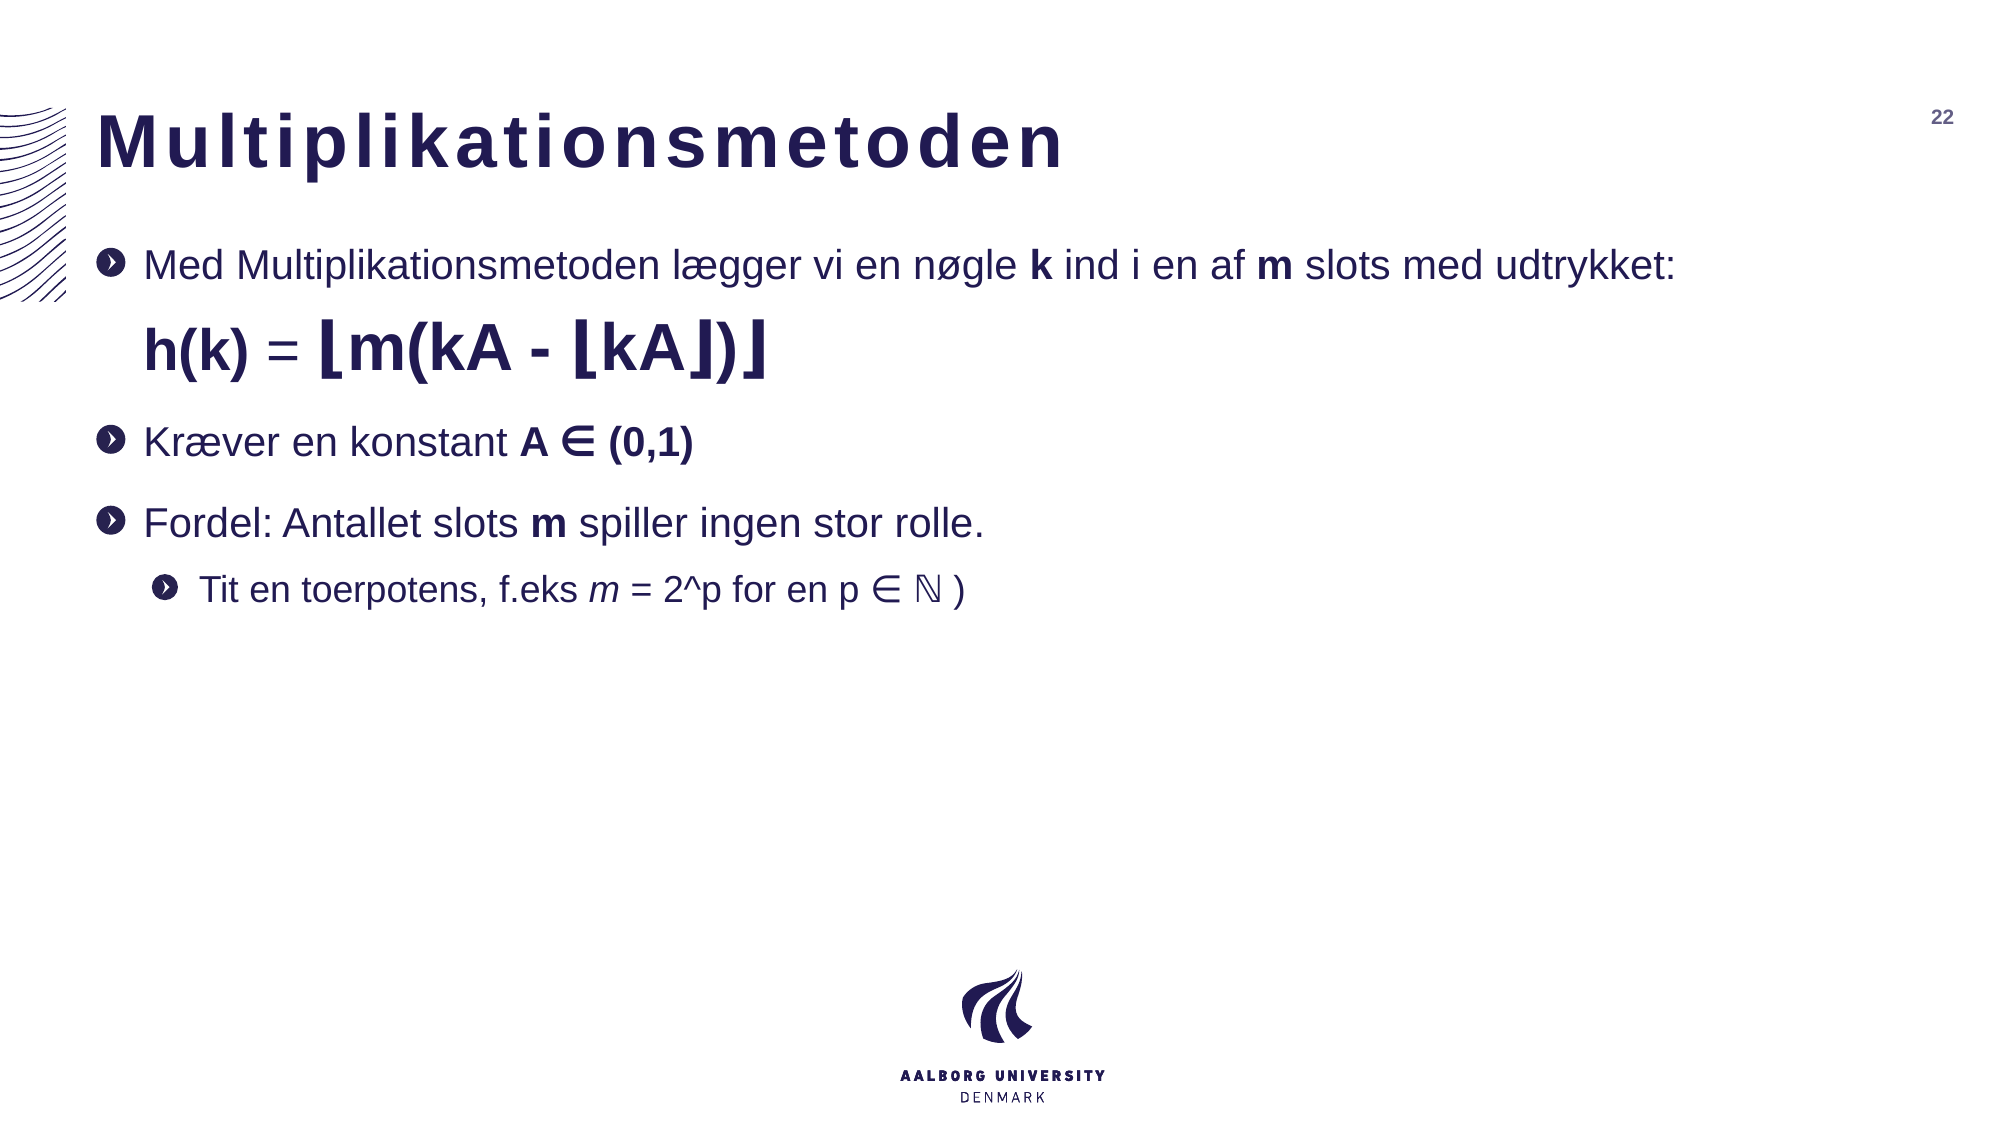

# Multiplikationsmetoden
22
Med Multiplikationsmetoden lægger vi en nøgle k ind i en af m slots med udtrykket:
h(k) = ⌊m(kA - ⌊kA⌋)⌋
Kræver en konstant A ∈ (0,1)
Fordel: Antallet slots m spiller ingen stor rolle.
Tit en toerpotens, f.eks m = 2^p for en p ∈ ℕ )